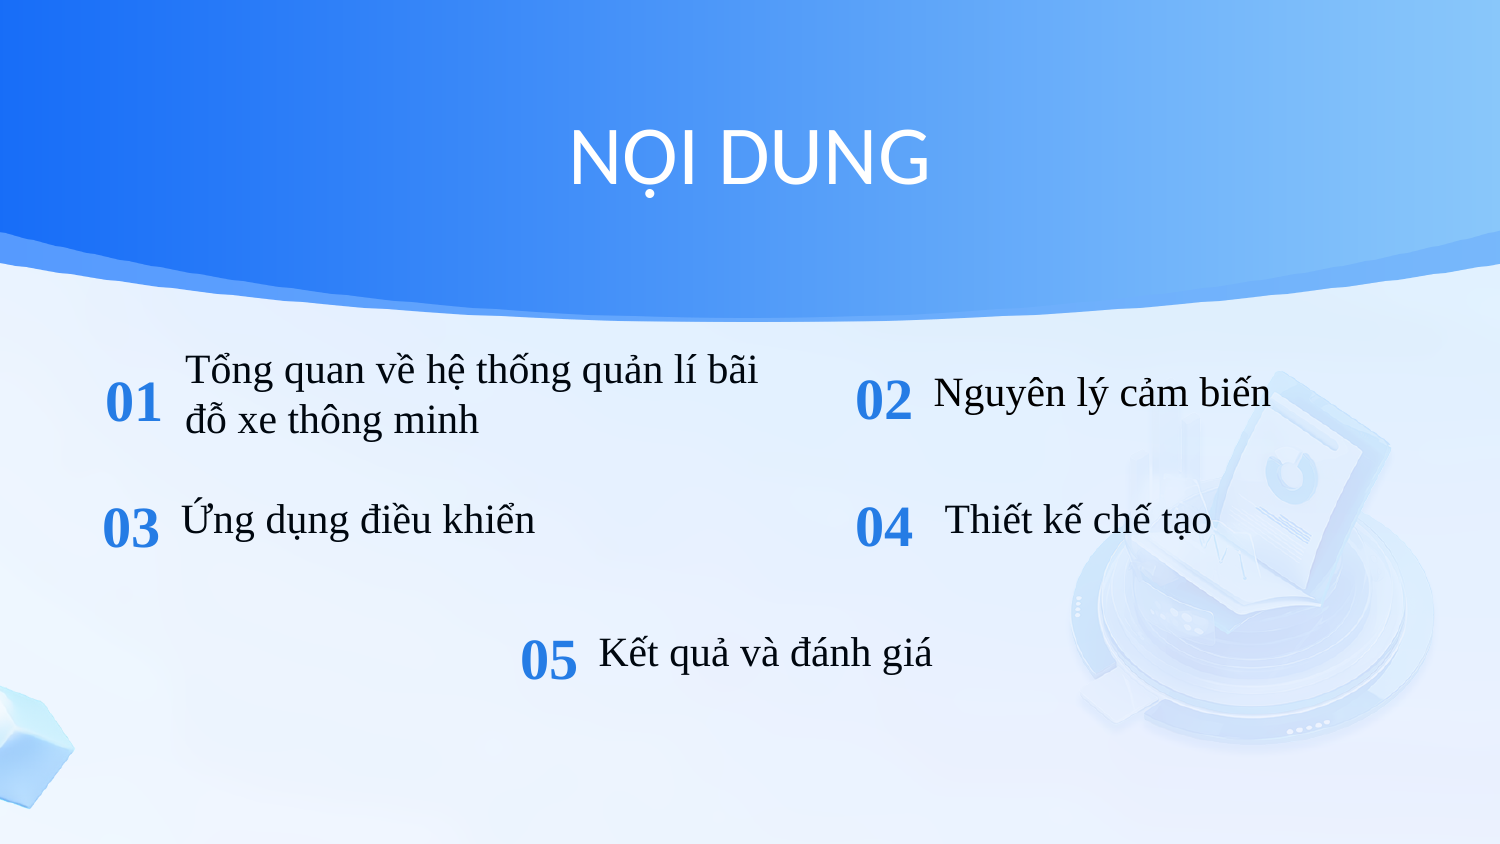

NỘI DUNG
02
Nguyên lý cảm biến
01
Tổng quan về hệ thống quản lí bãi đỗ xe thông minh
04
Thiết kế chế tạo
03
Ứng dụng điều khiển
05
Kết quả và đánh giá